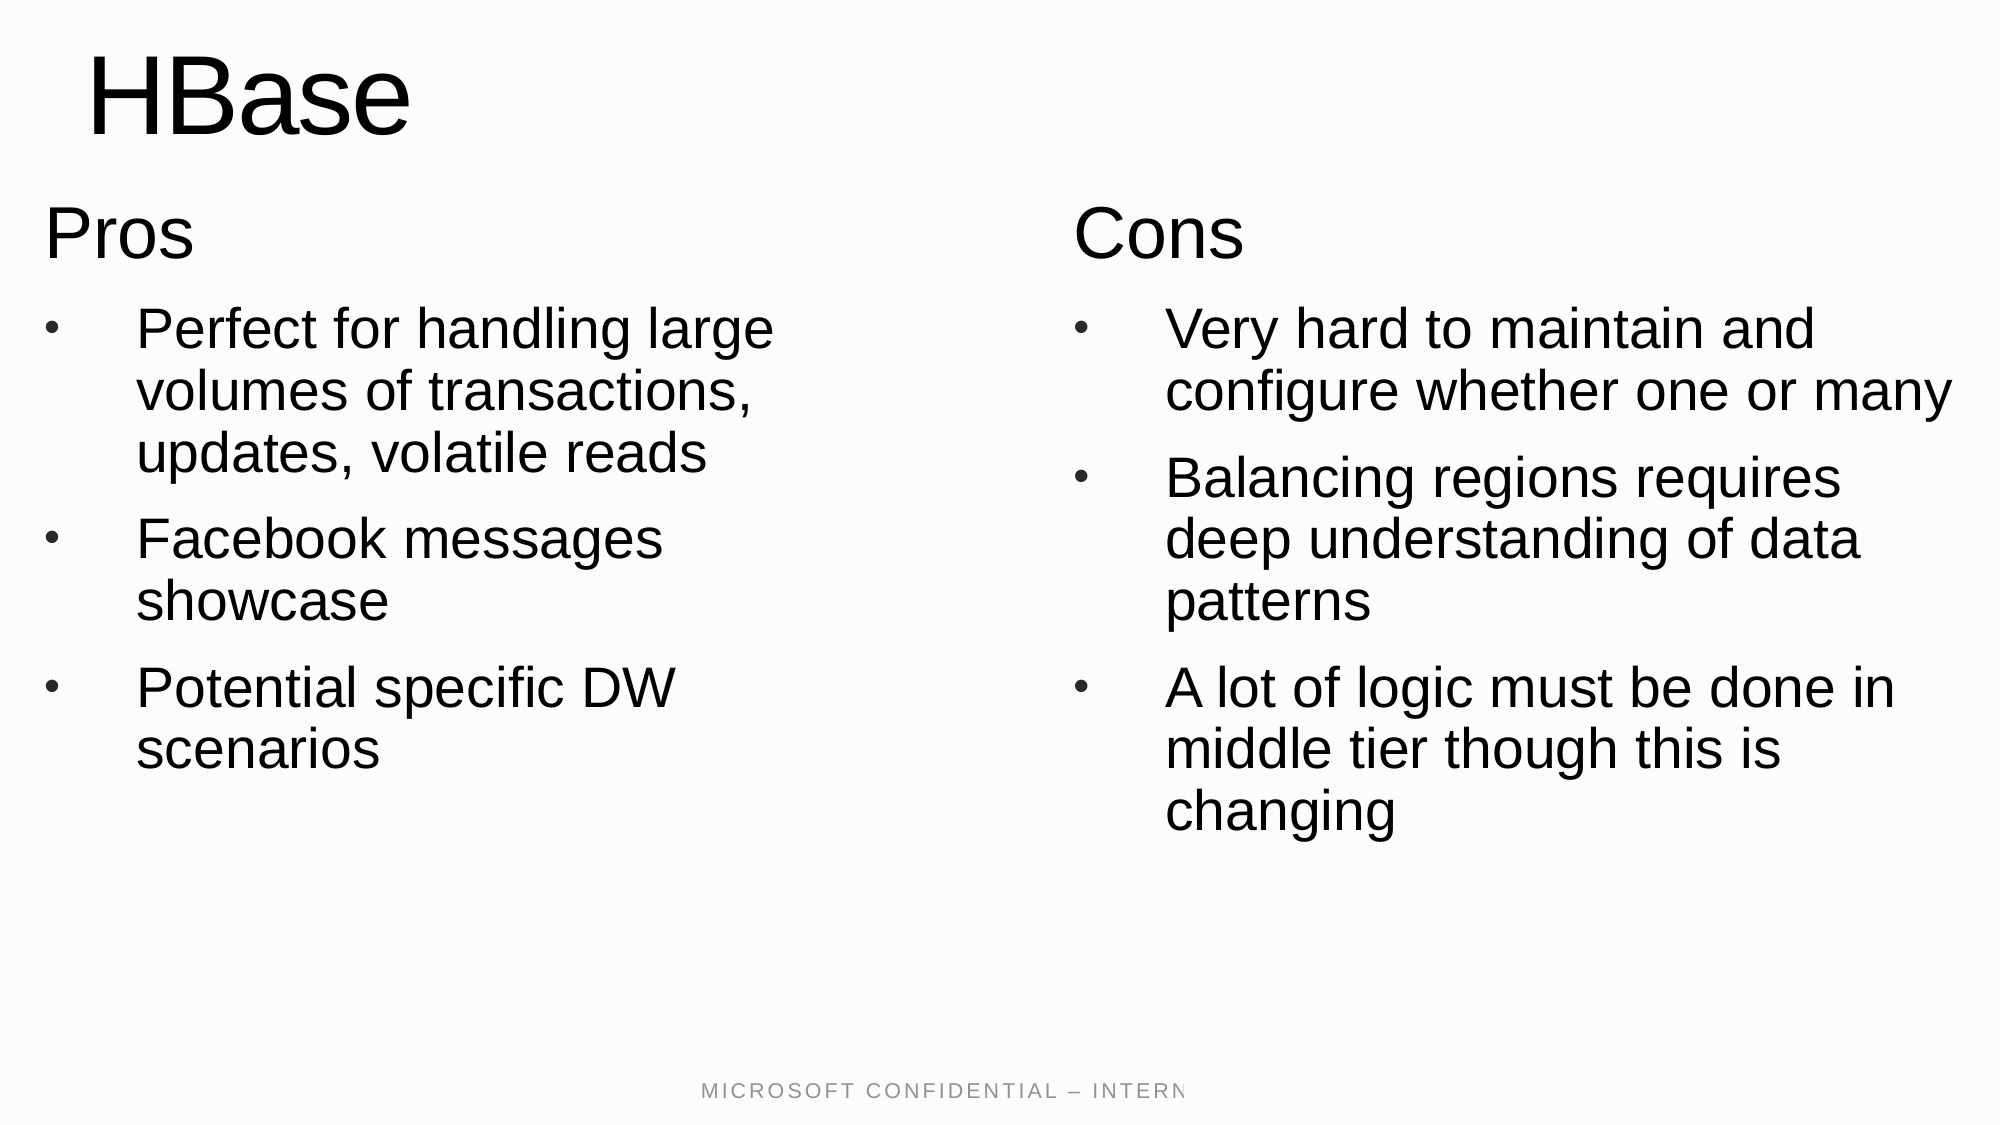

# HBase
Pros
Perfect for handling large volumes of transactions, updates, volatile reads
Facebook messages showcase
Potential specific DW scenarios

Cons
Very hard to maintain and configure whether one or many
Balancing regions requires deep understanding of data patterns
A lot of logic must be done in middle tier though this is changing